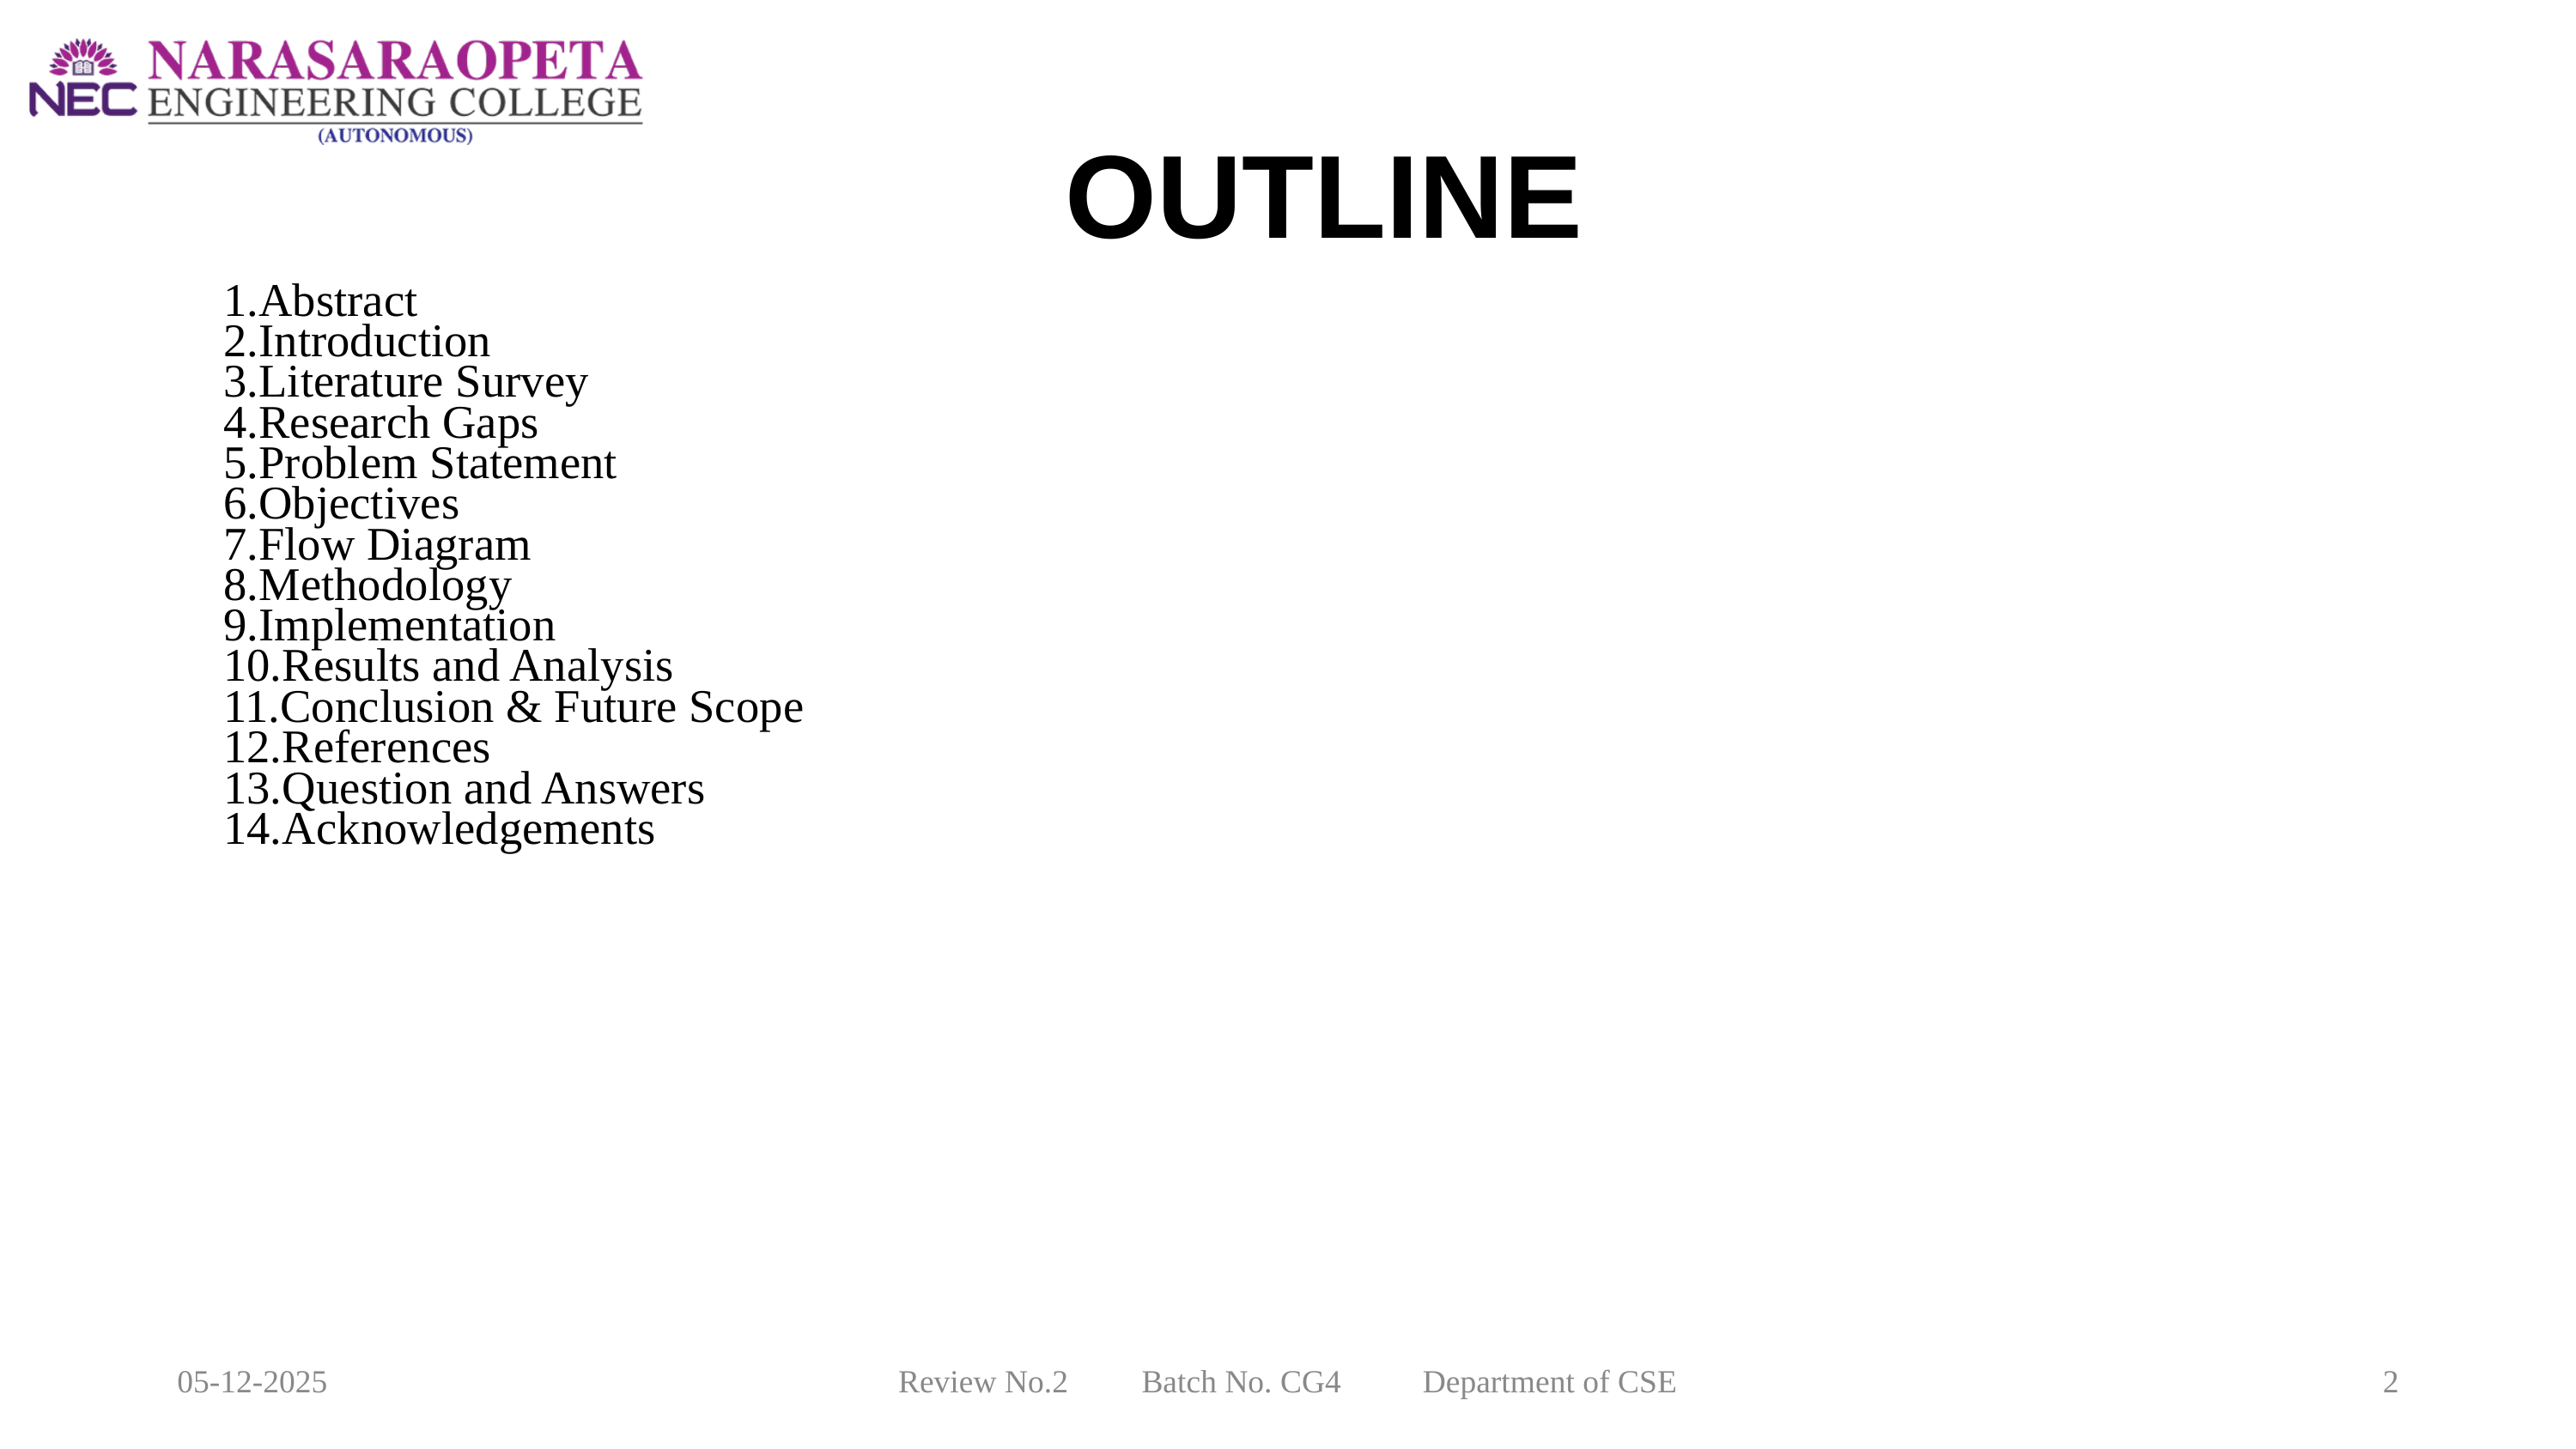

OUTLINE
Abstract
Introduction
Literature Survey
Research Gaps
Problem Statement
Objectives
Flow Diagram
Methodology
Implementation
Results and Analysis
Conclusion & Future Scope
References
Question and Answers
Acknowledgements

05-12-2025

Review No.2         Batch No. CG4          Department of CSE

2